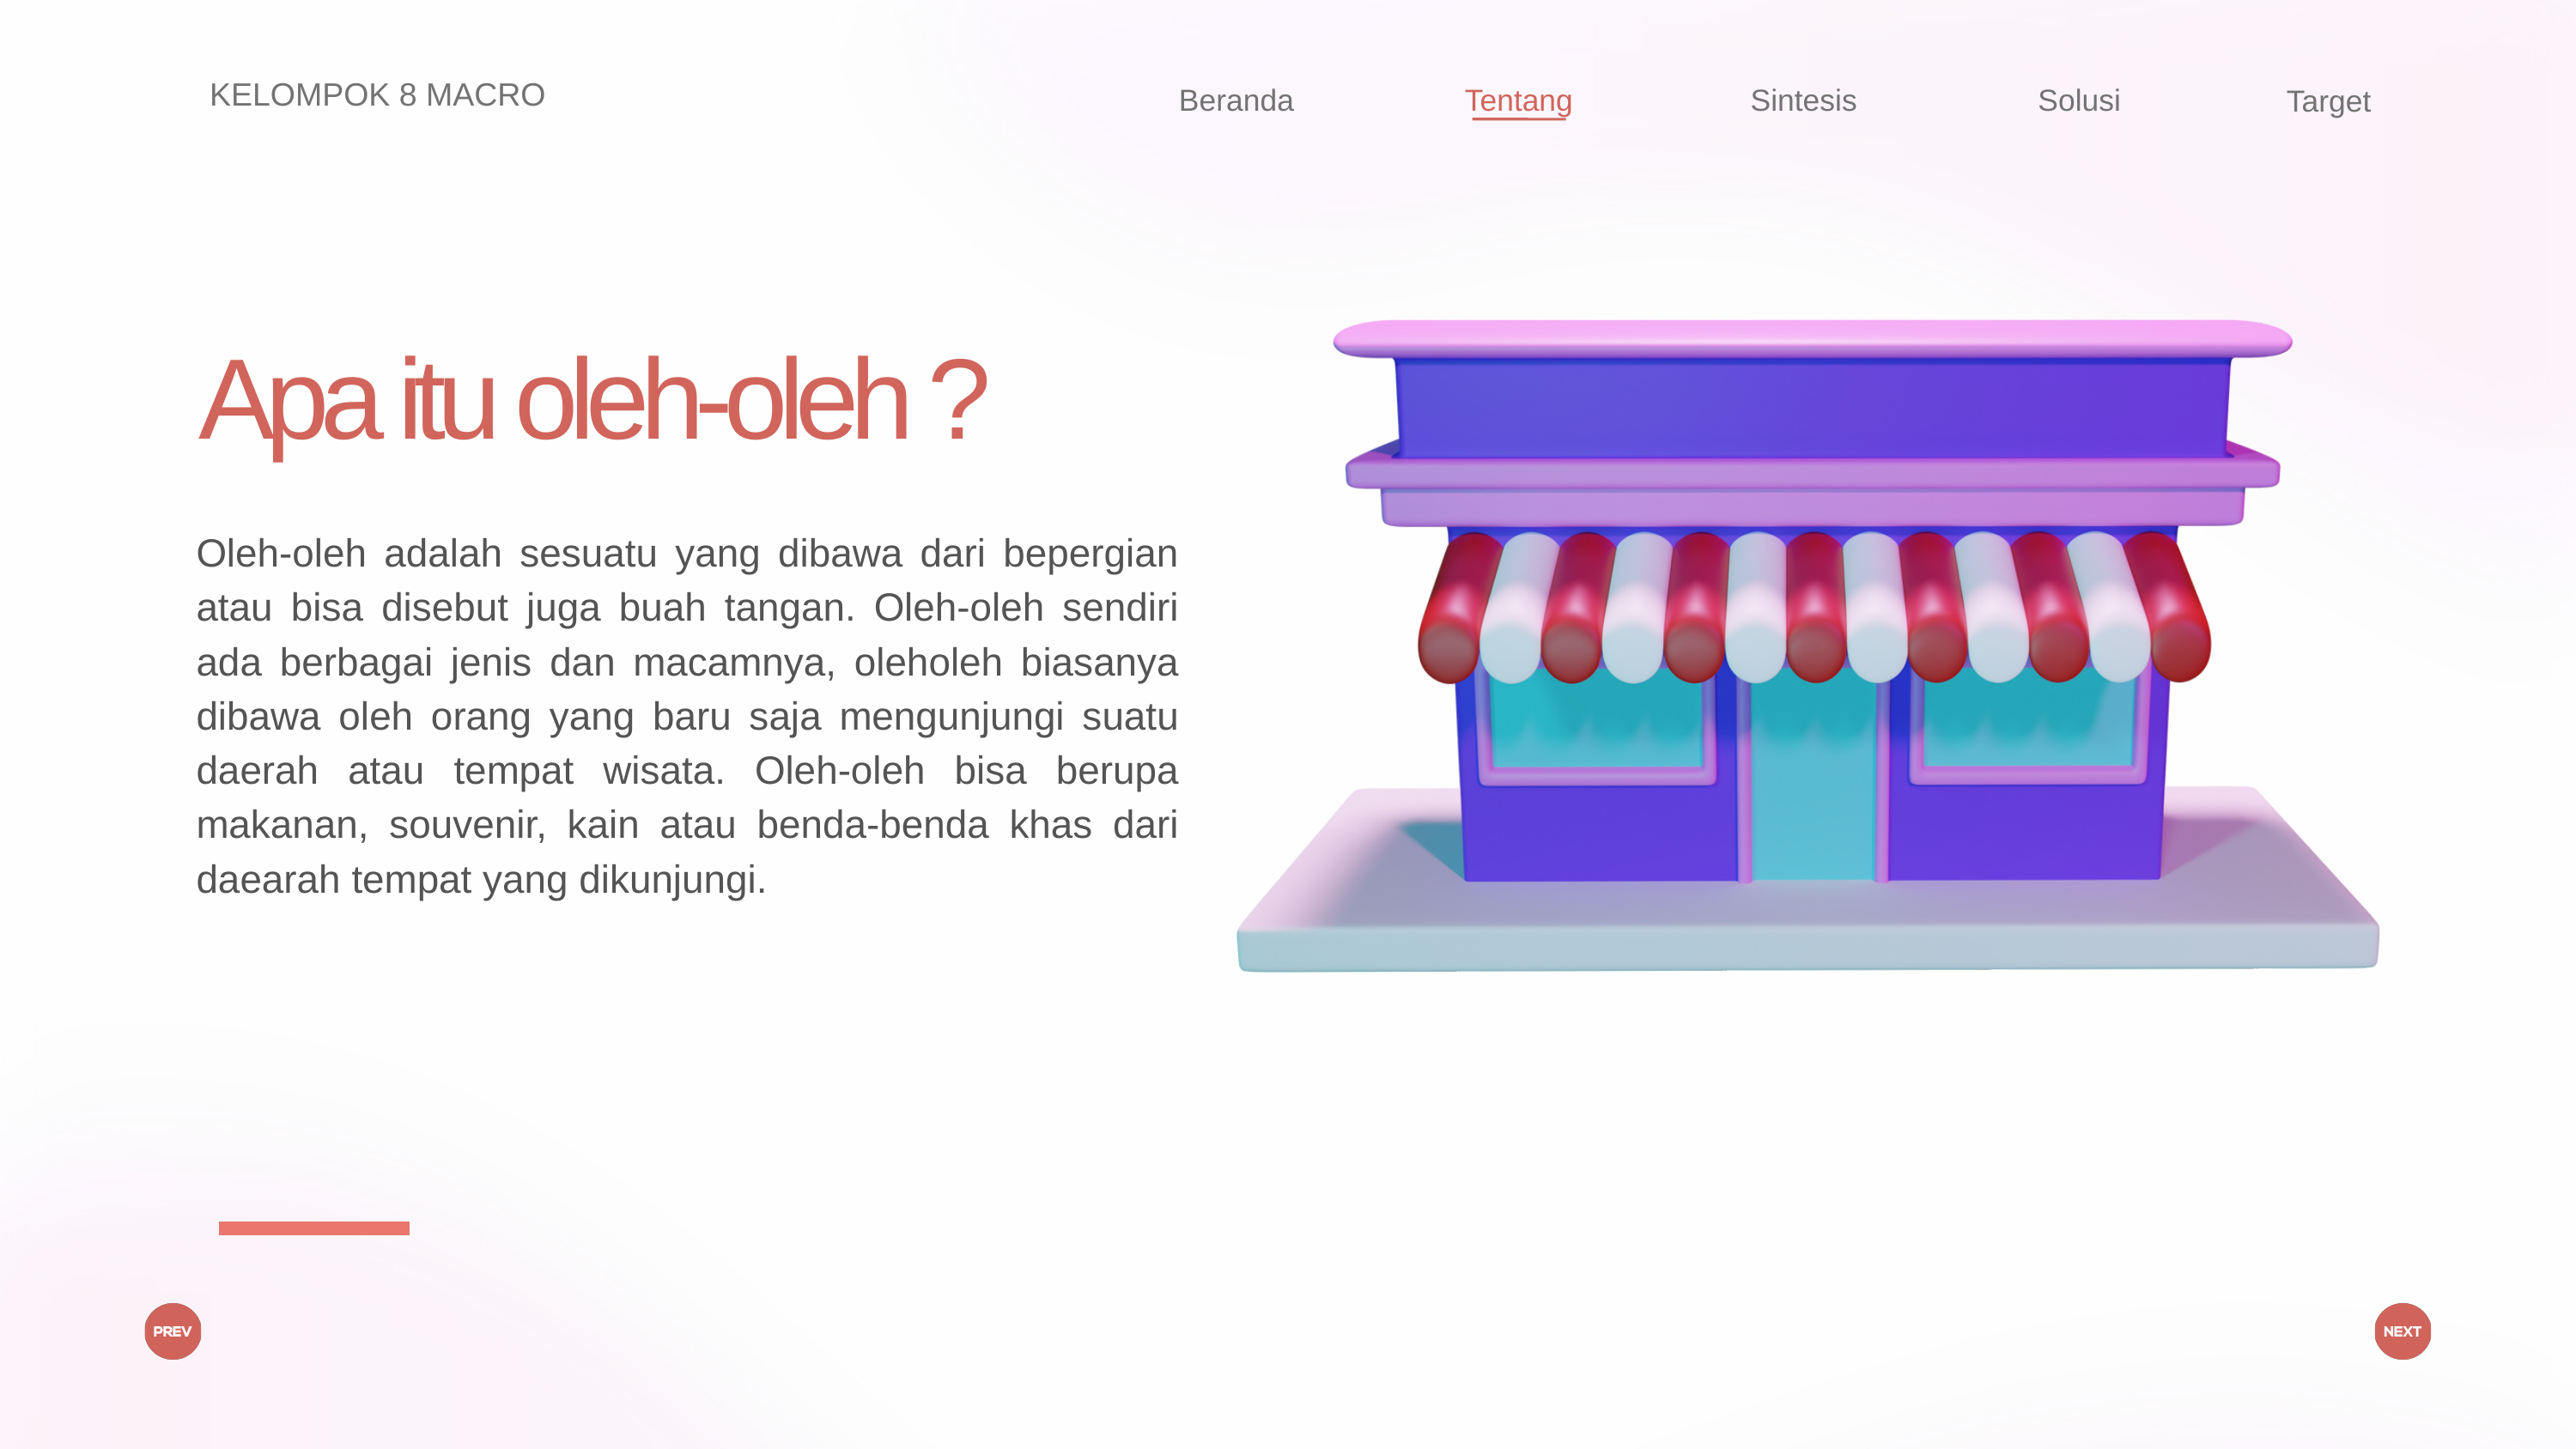

KELOMPOK 8 MACRO
Beranda
Tentang
Sintesis
Solusi
Target

Apa itu oleh-oleh ?

Oleh-oleh adalah sesuatu yang dibawa dari bepergian atau bisa disebut juga buah tangan. Oleh-oleh sendiri ada berbagai jenis dan macamnya, oleholeh biasanya dibawa oleh orang yang baru saja mengunjungi suatu daerah atau tempat wisata. Oleh-oleh bisa berupa makanan, souvenir, kain atau benda-benda khas dari daearah tempat yang dikunjungi.